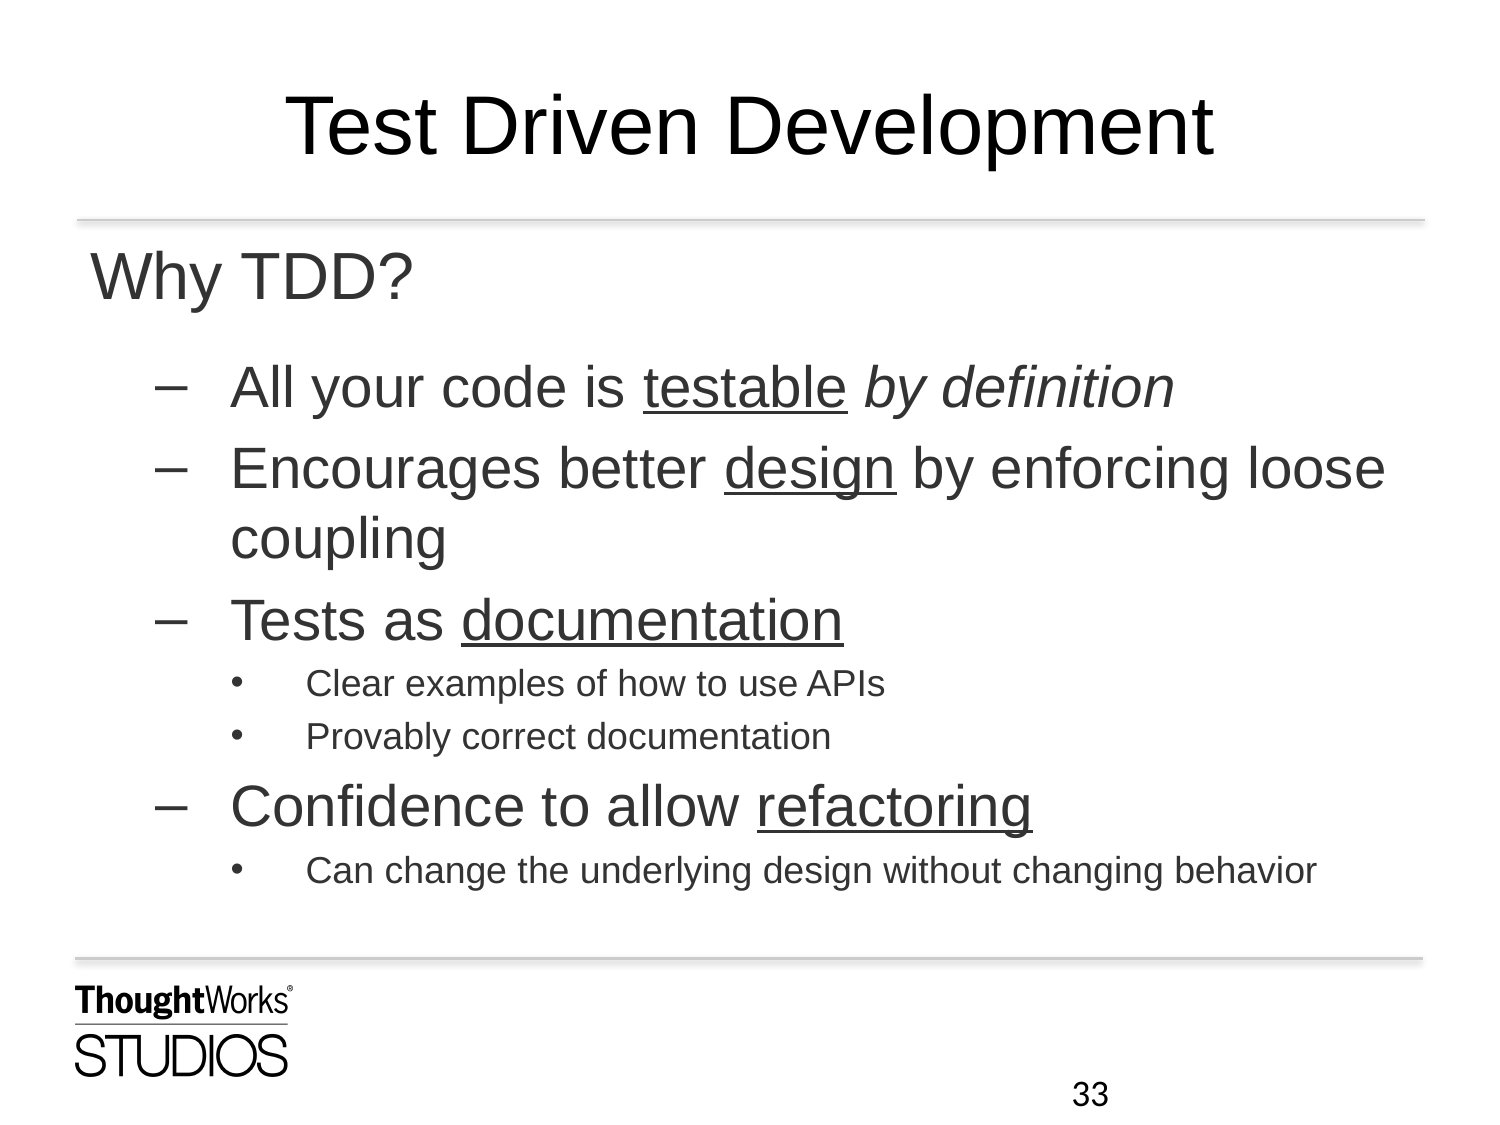

# Test Driven Development
Why TDD?
All your code is testable by definition
Encourages better design by enforcing loose coupling
Tests as documentation
Clear examples of how to use APIs
Provably correct documentation
Confidence to allow refactoring
Can change the underlying design without changing behavior
33